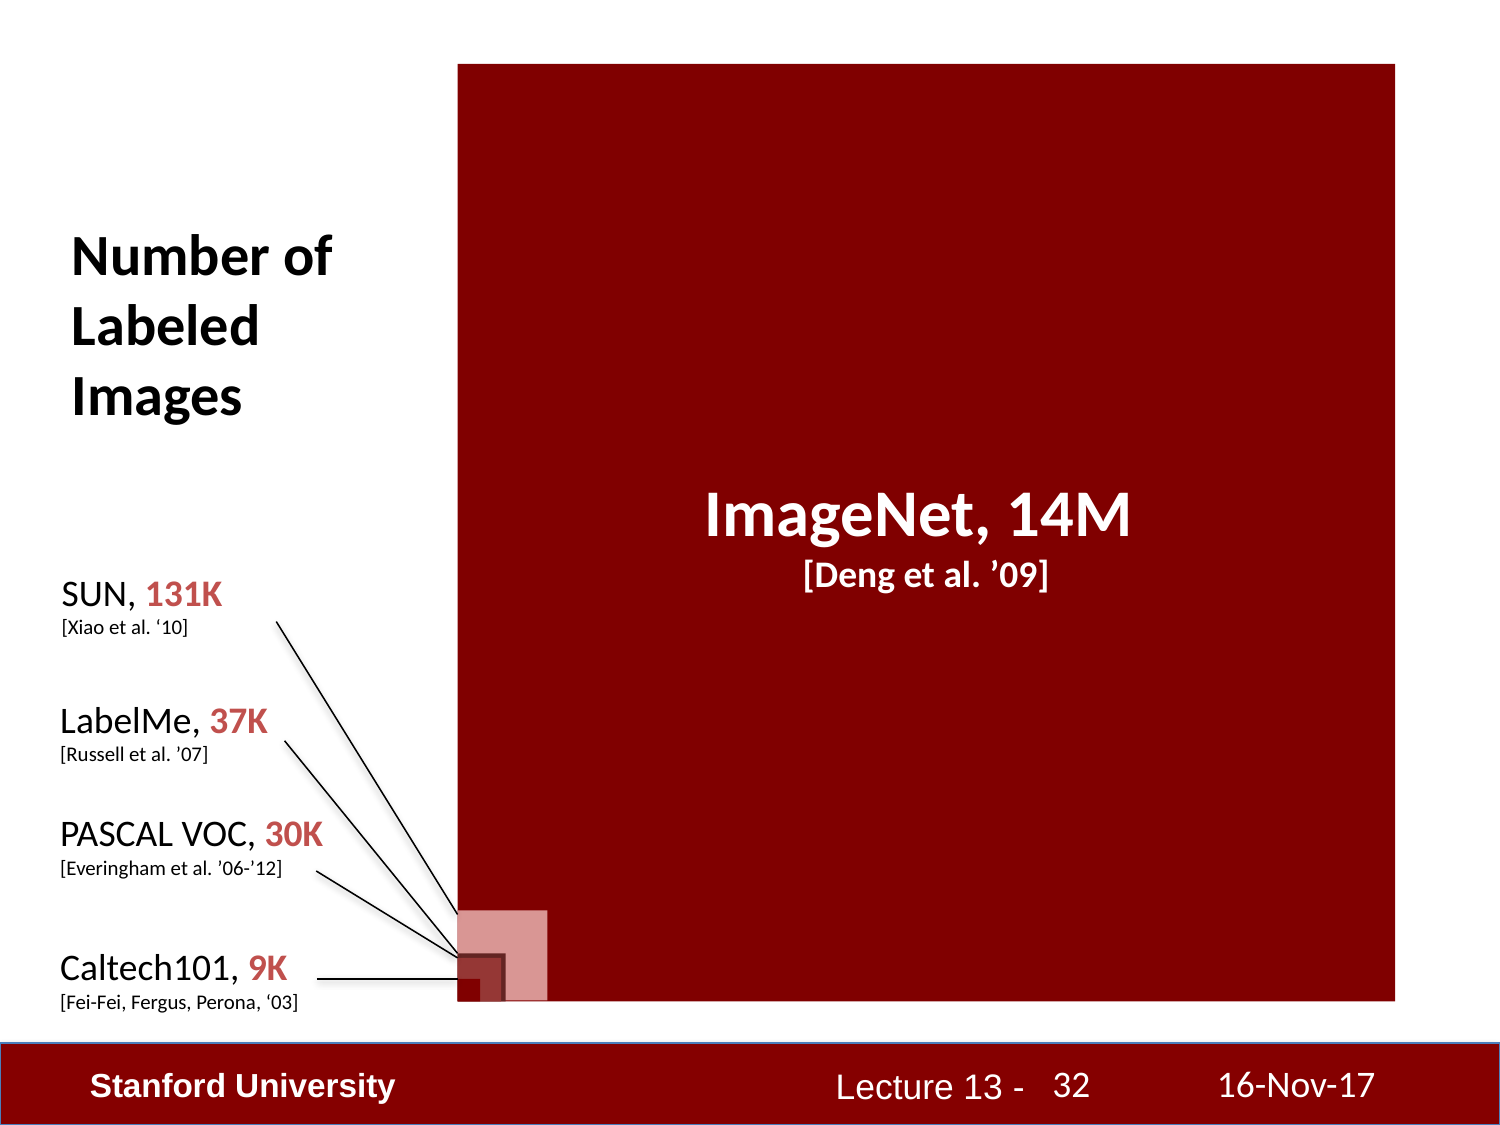

ImageNet, 14M
[Deng et al. ’09]
Number of Labeled Images
SUN, 131K
[Xiao et al. ‘10]
LabelMe, 37K
[Russell et al. ’07]
PASCAL VOC, 30K
[Everingham et al. ’06-’12]

Caltech101, 9K
[Fei-Fei, Fergus, Perona, ‘03]

32
16-Nov-17